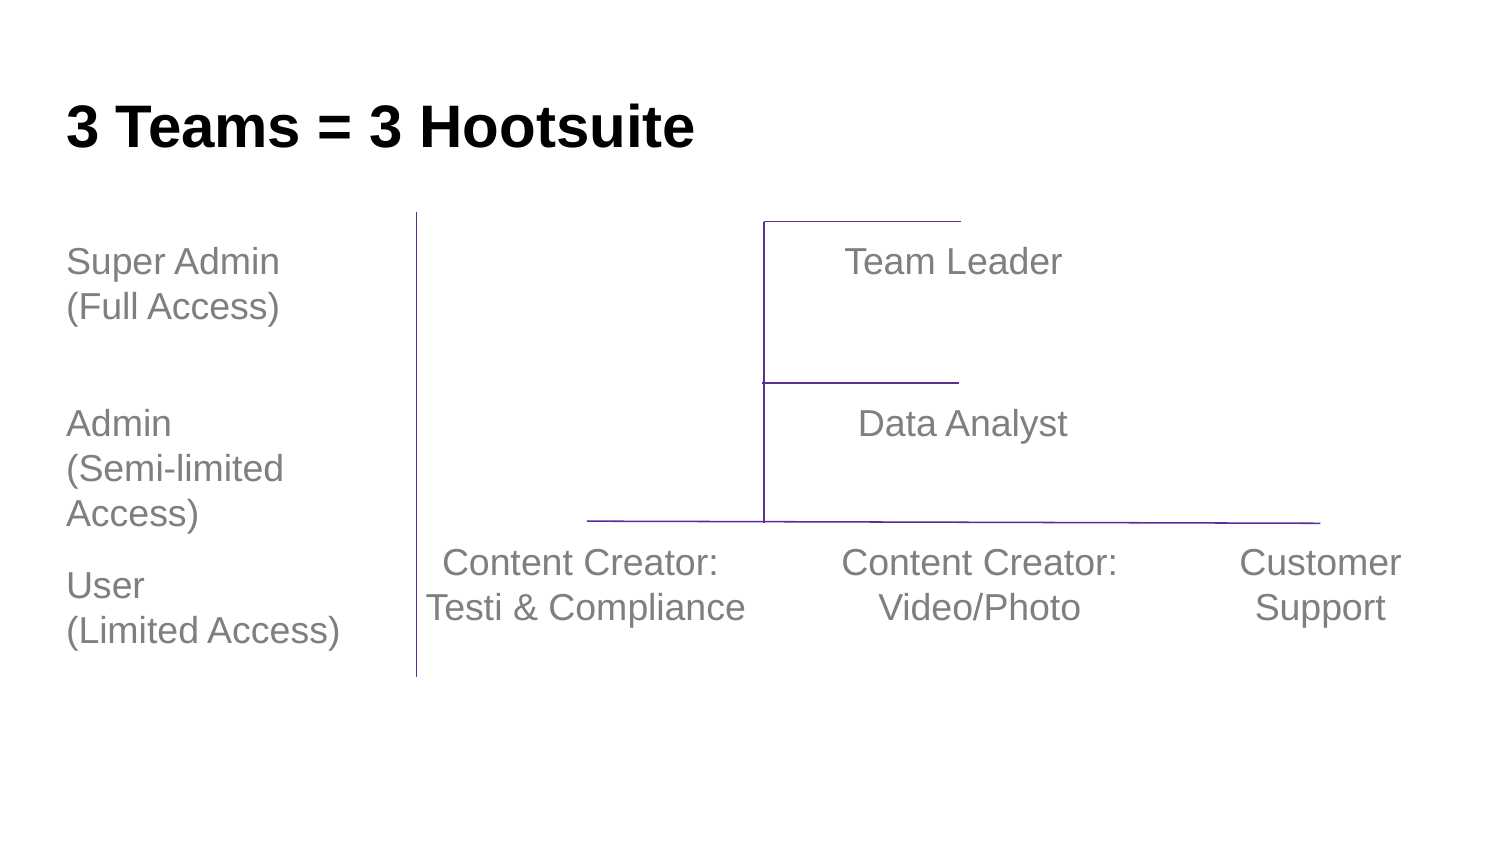

# 3 Teams = 3 Hootsuite
Super Admin
(Full Access)
Team Leader
Admin
(Semi-limited Access)
Data Analyst
Content Creator:
Testi & Compliance
Content Creator: Video/Photo
Customer Support
User
(Limited Access)